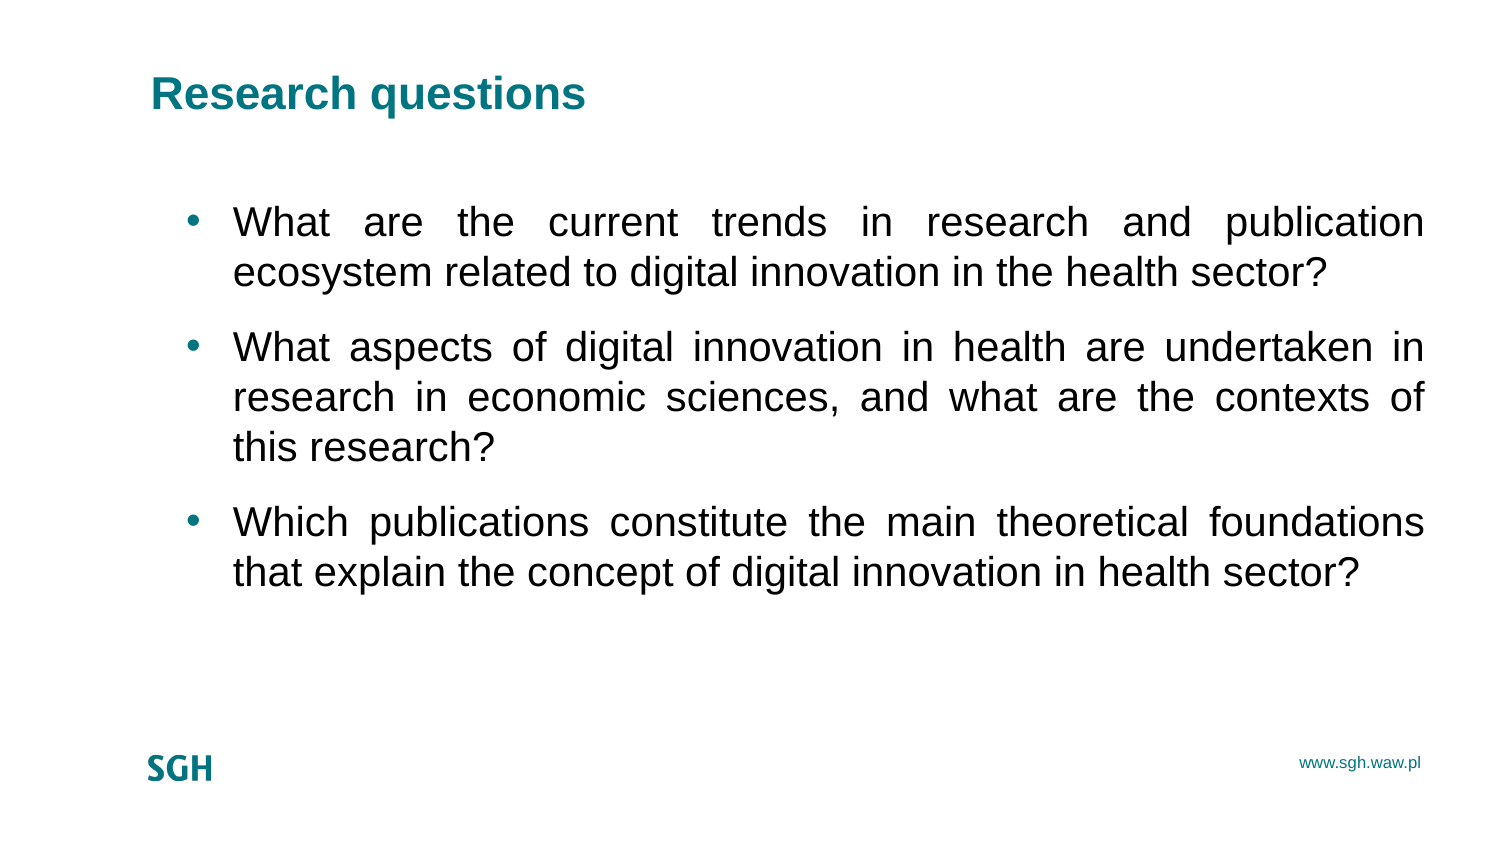

# Research questions
What are the current trends in research and publication ecosystem related to digital innovation in the health sector?
What aspects of digital innovation in health are undertaken in research in economic sciences, and what are the contexts of this research?
Which publications constitute the main theoretical foundations that explain the concept of digital innovation in health sector?